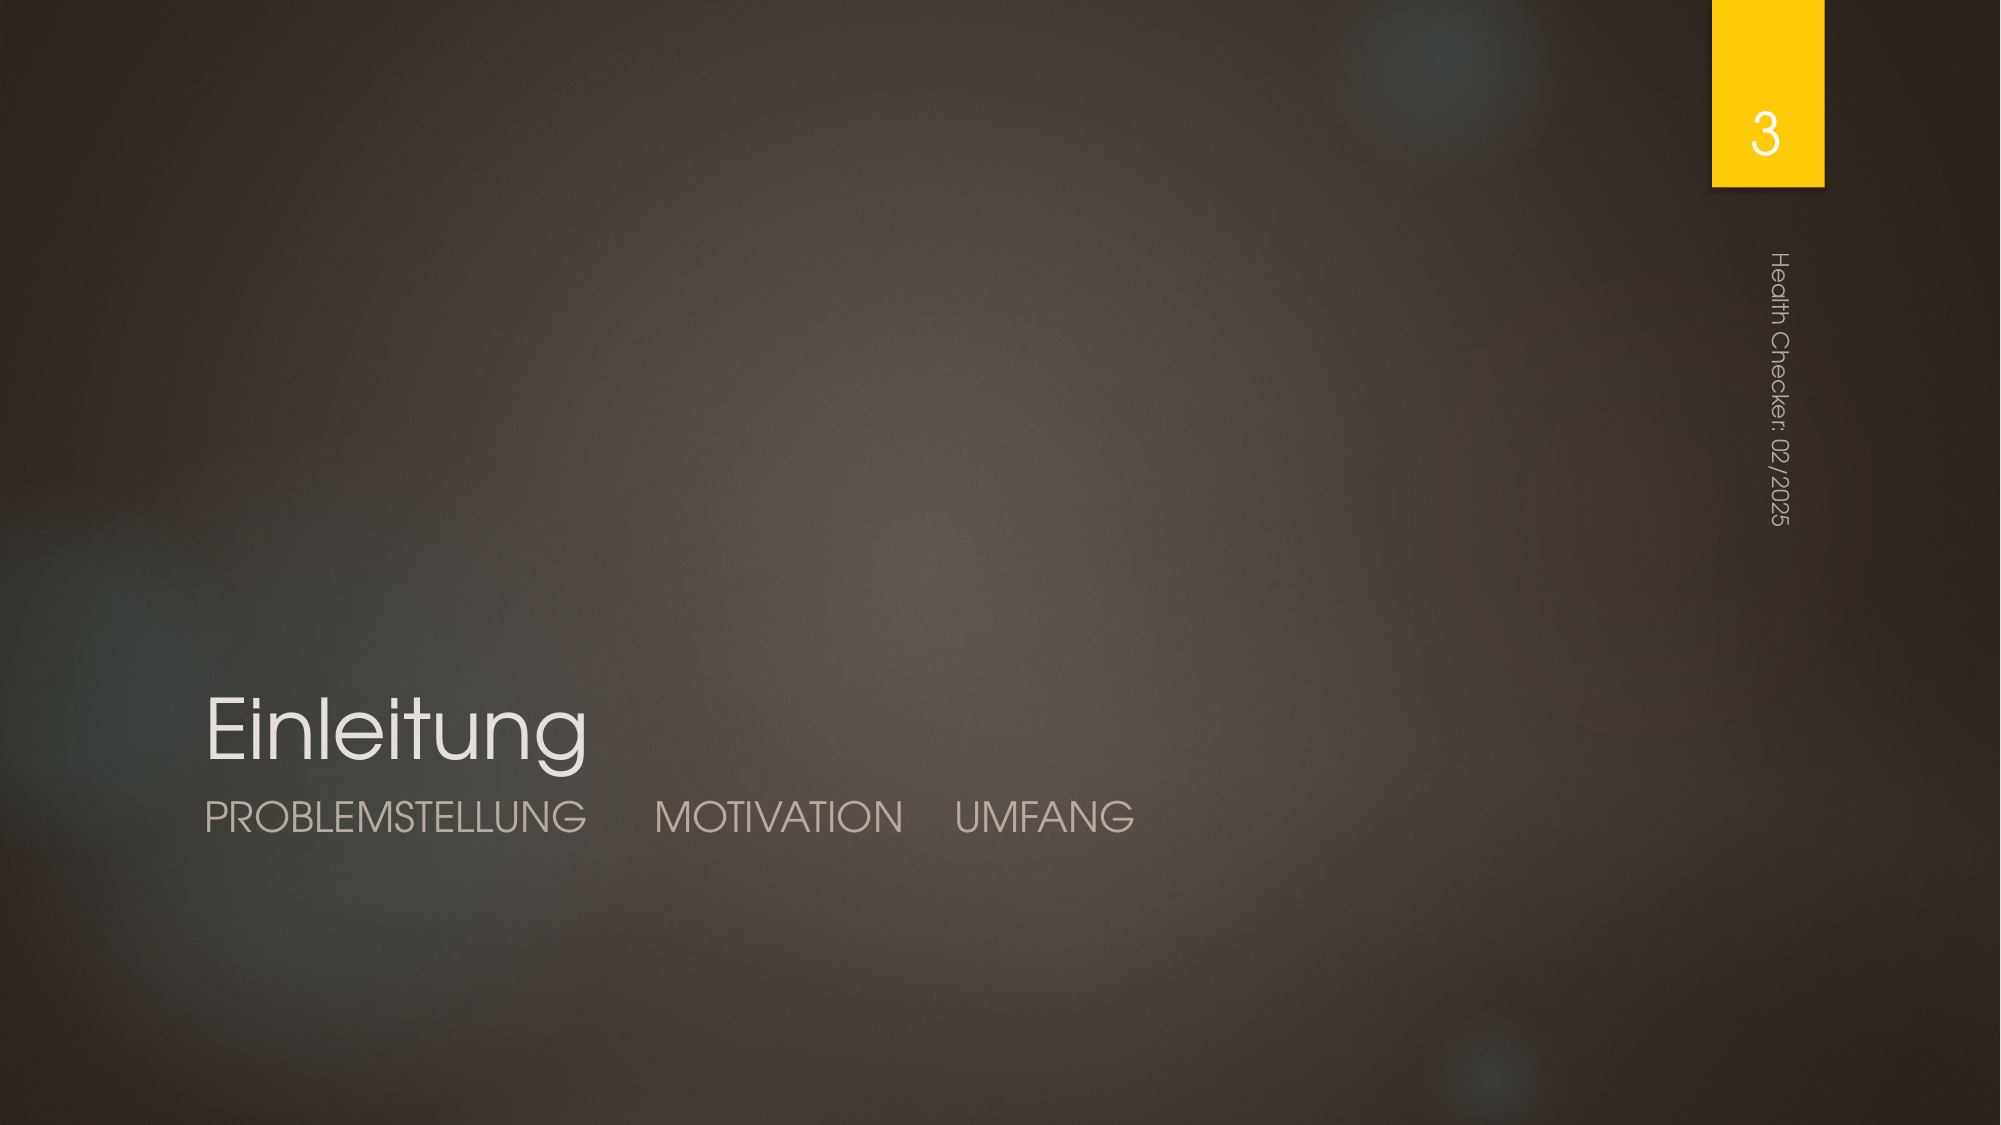

3
# Einleitung
Health Checker: 02/2025
Problemstellung	Motivation	Umfang